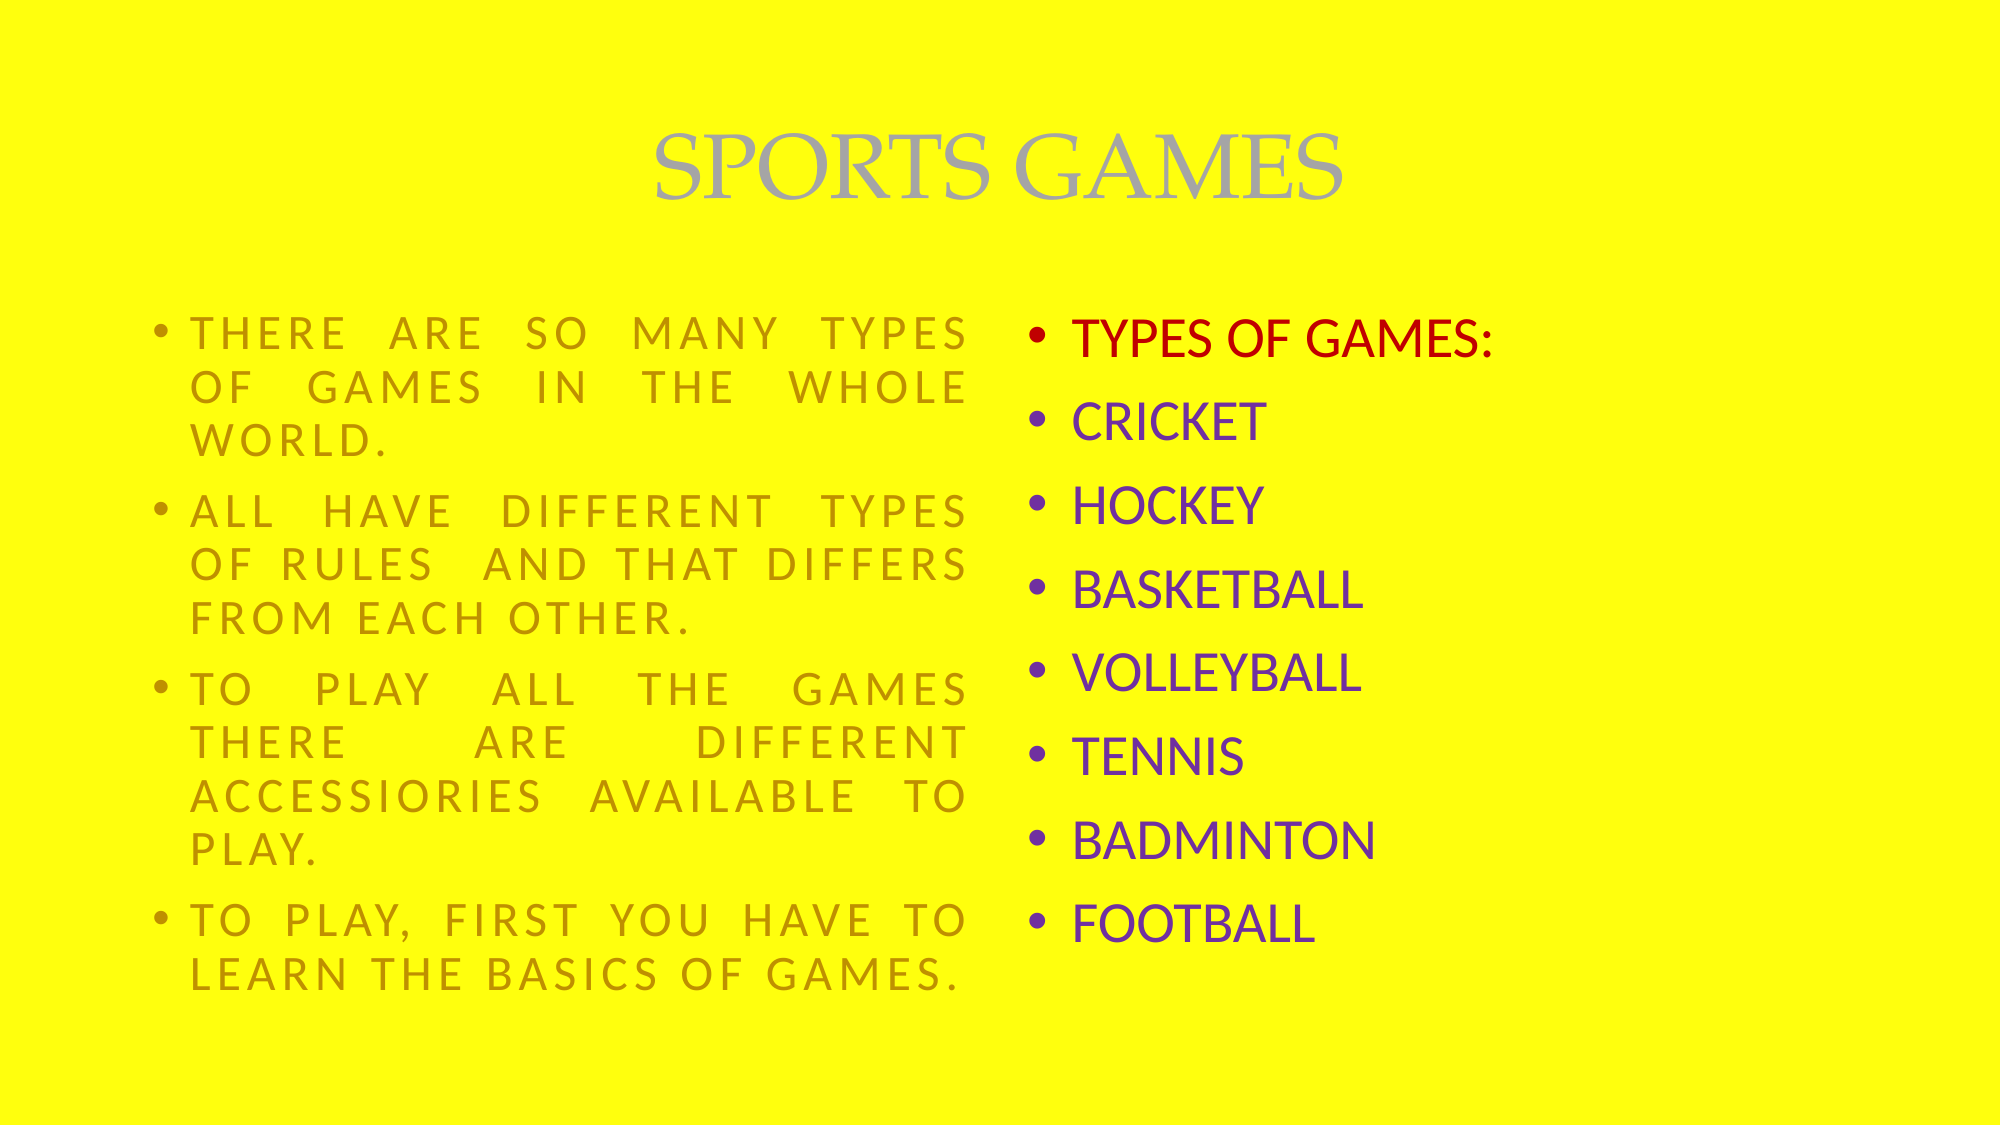

# SPORTS GAMES
THERE ARE SO MANY TYPES OF GAMES IN THE WHOLE WORLD.
ALL HAVE DIFFERENT TYPES OF RULES  AND THAT DIFFERS FROM EACH OTHER.
TO PLAY ALL THE GAMES THERE ARE DIFFERENT ACCESSIORIES AVAILABLE TO PLAY.
TO PLAY, FIRST YOU HAVE TO LEARN THE BASICS OF GAMES.
TYPES OF GAMES:
CRICKET
HOCKEY
BASKETBALL
VOLLEYBALL
TENNIS
BADMINTON
FOOTBALL